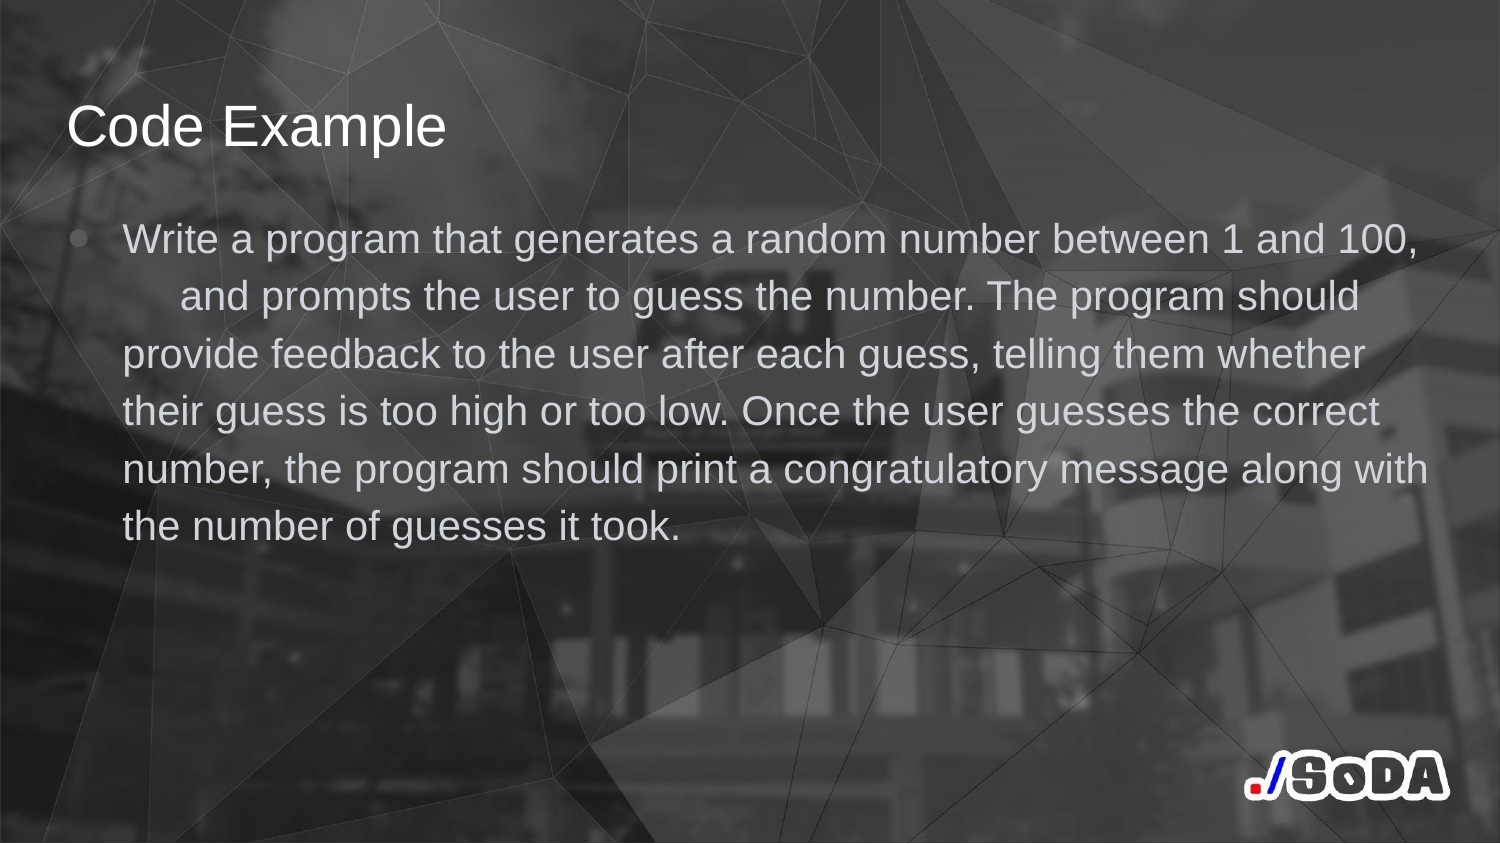

# Code Example
Write a program that generates a random number between 1 and 100,       and prompts the user to guess the number. The program should provide feedback to the user after each guess, telling them whether their guess is too high or too low. Once the user guesses the correct number, the program should print a congratulatory message along with the number of guesses it took.